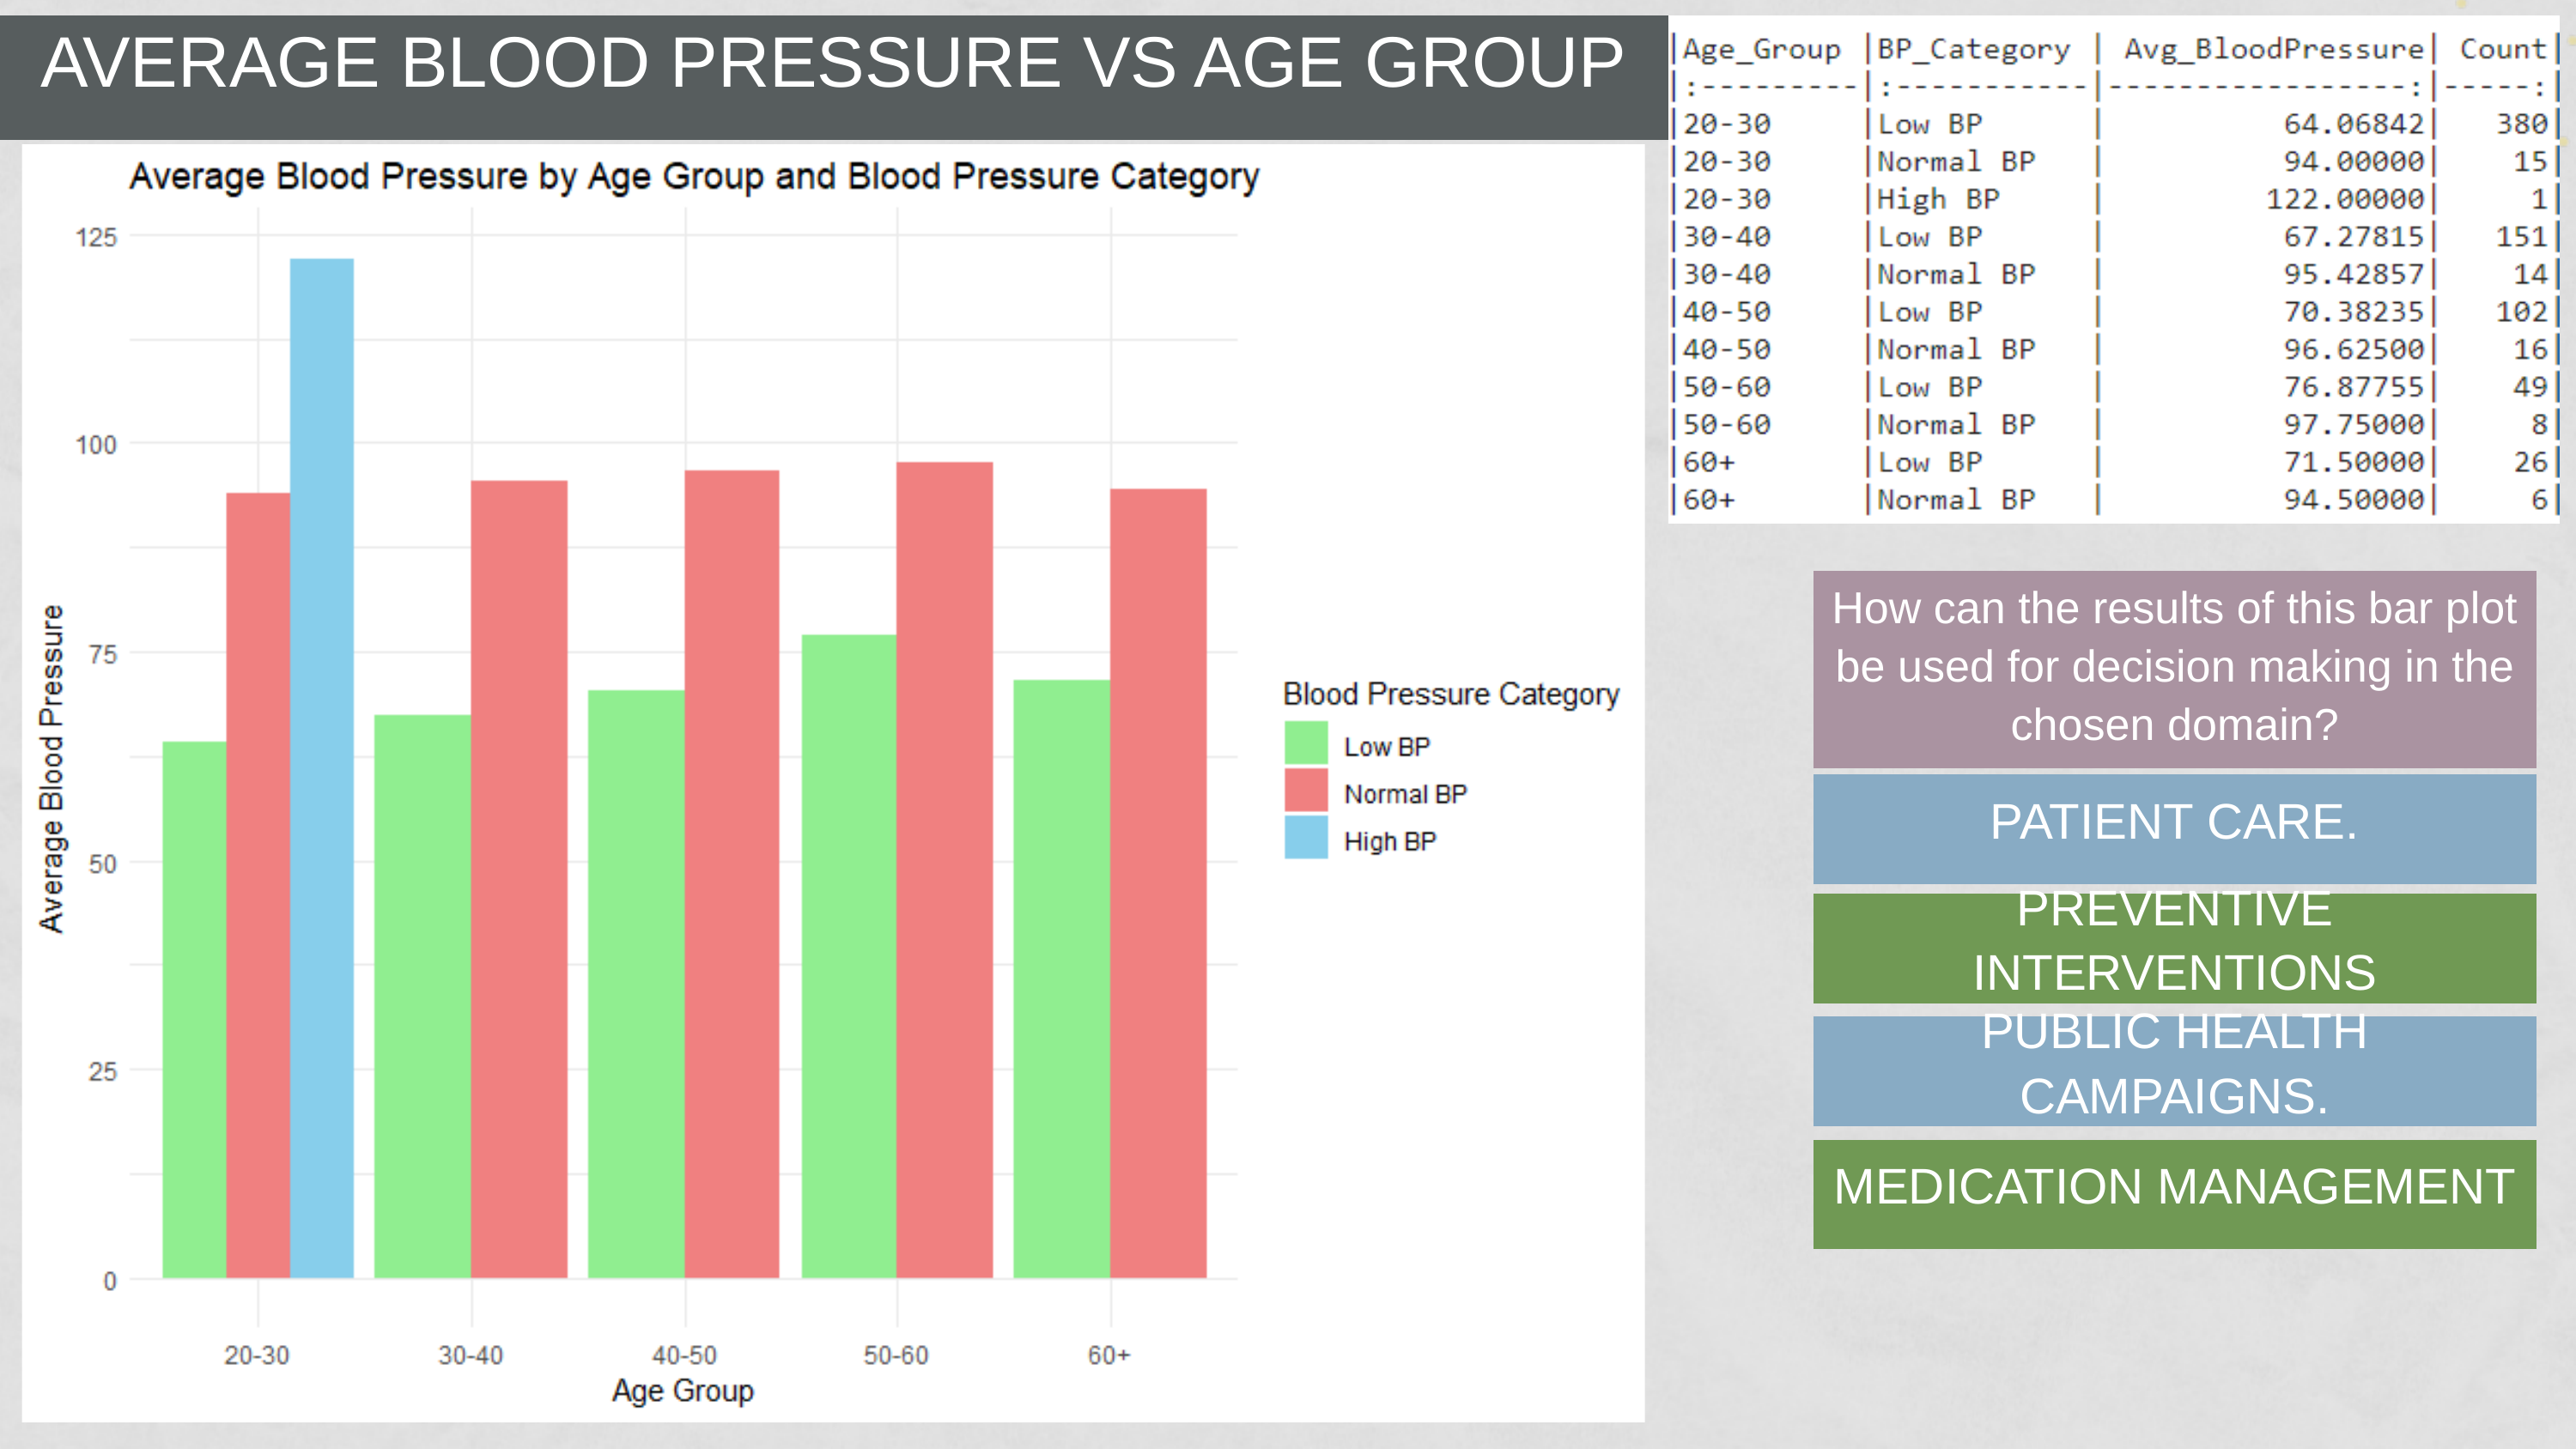

AVERAGE BLOOD PRESSURE VS AGE GROUP

How can the results of this bar plot be used for decision making in the chosen domain?

PATIENT CARE.

PREVENTIVE INTERVENTIONS

PUBLIC HEALTH CAMPAIGNS.

MEDICATION MANAGEMENT